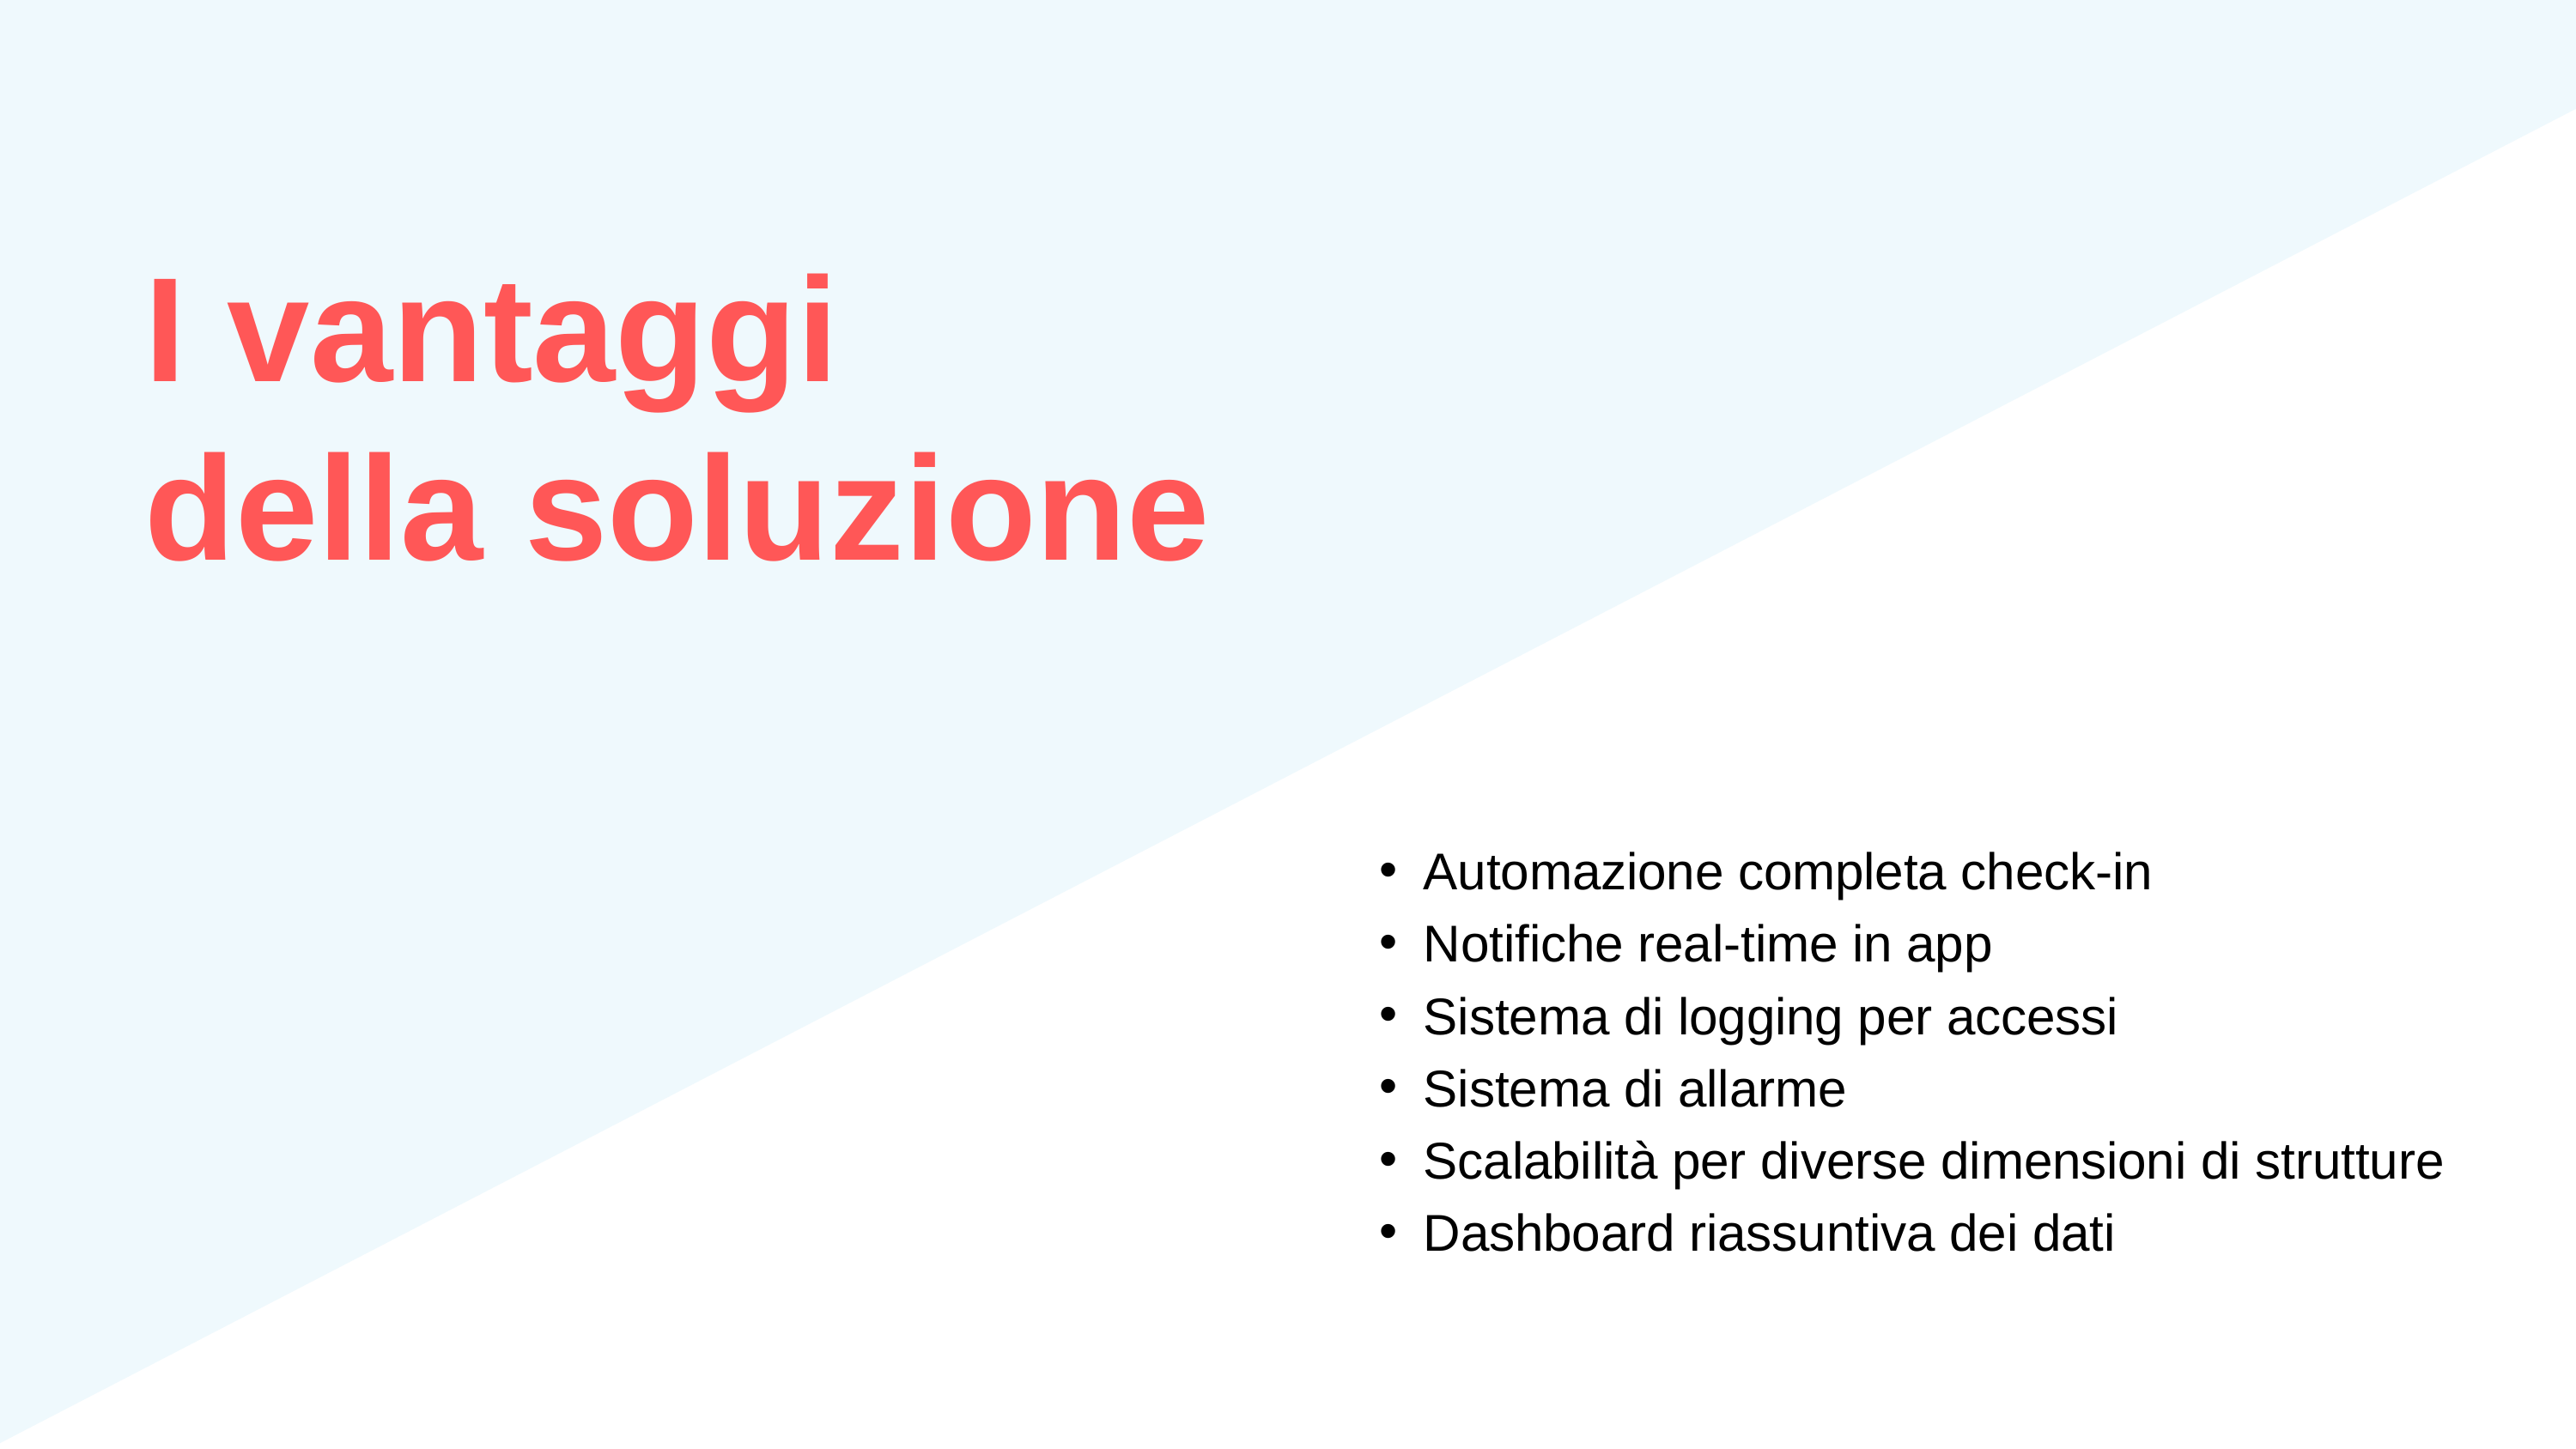

I vantaggi della soluzione
Automazione completa check-in
Notifiche real-time in app
Sistema di logging per accessi
Sistema di allarme
Scalabilità per diverse dimensioni di strutture
Dashboard riassuntiva dei dati